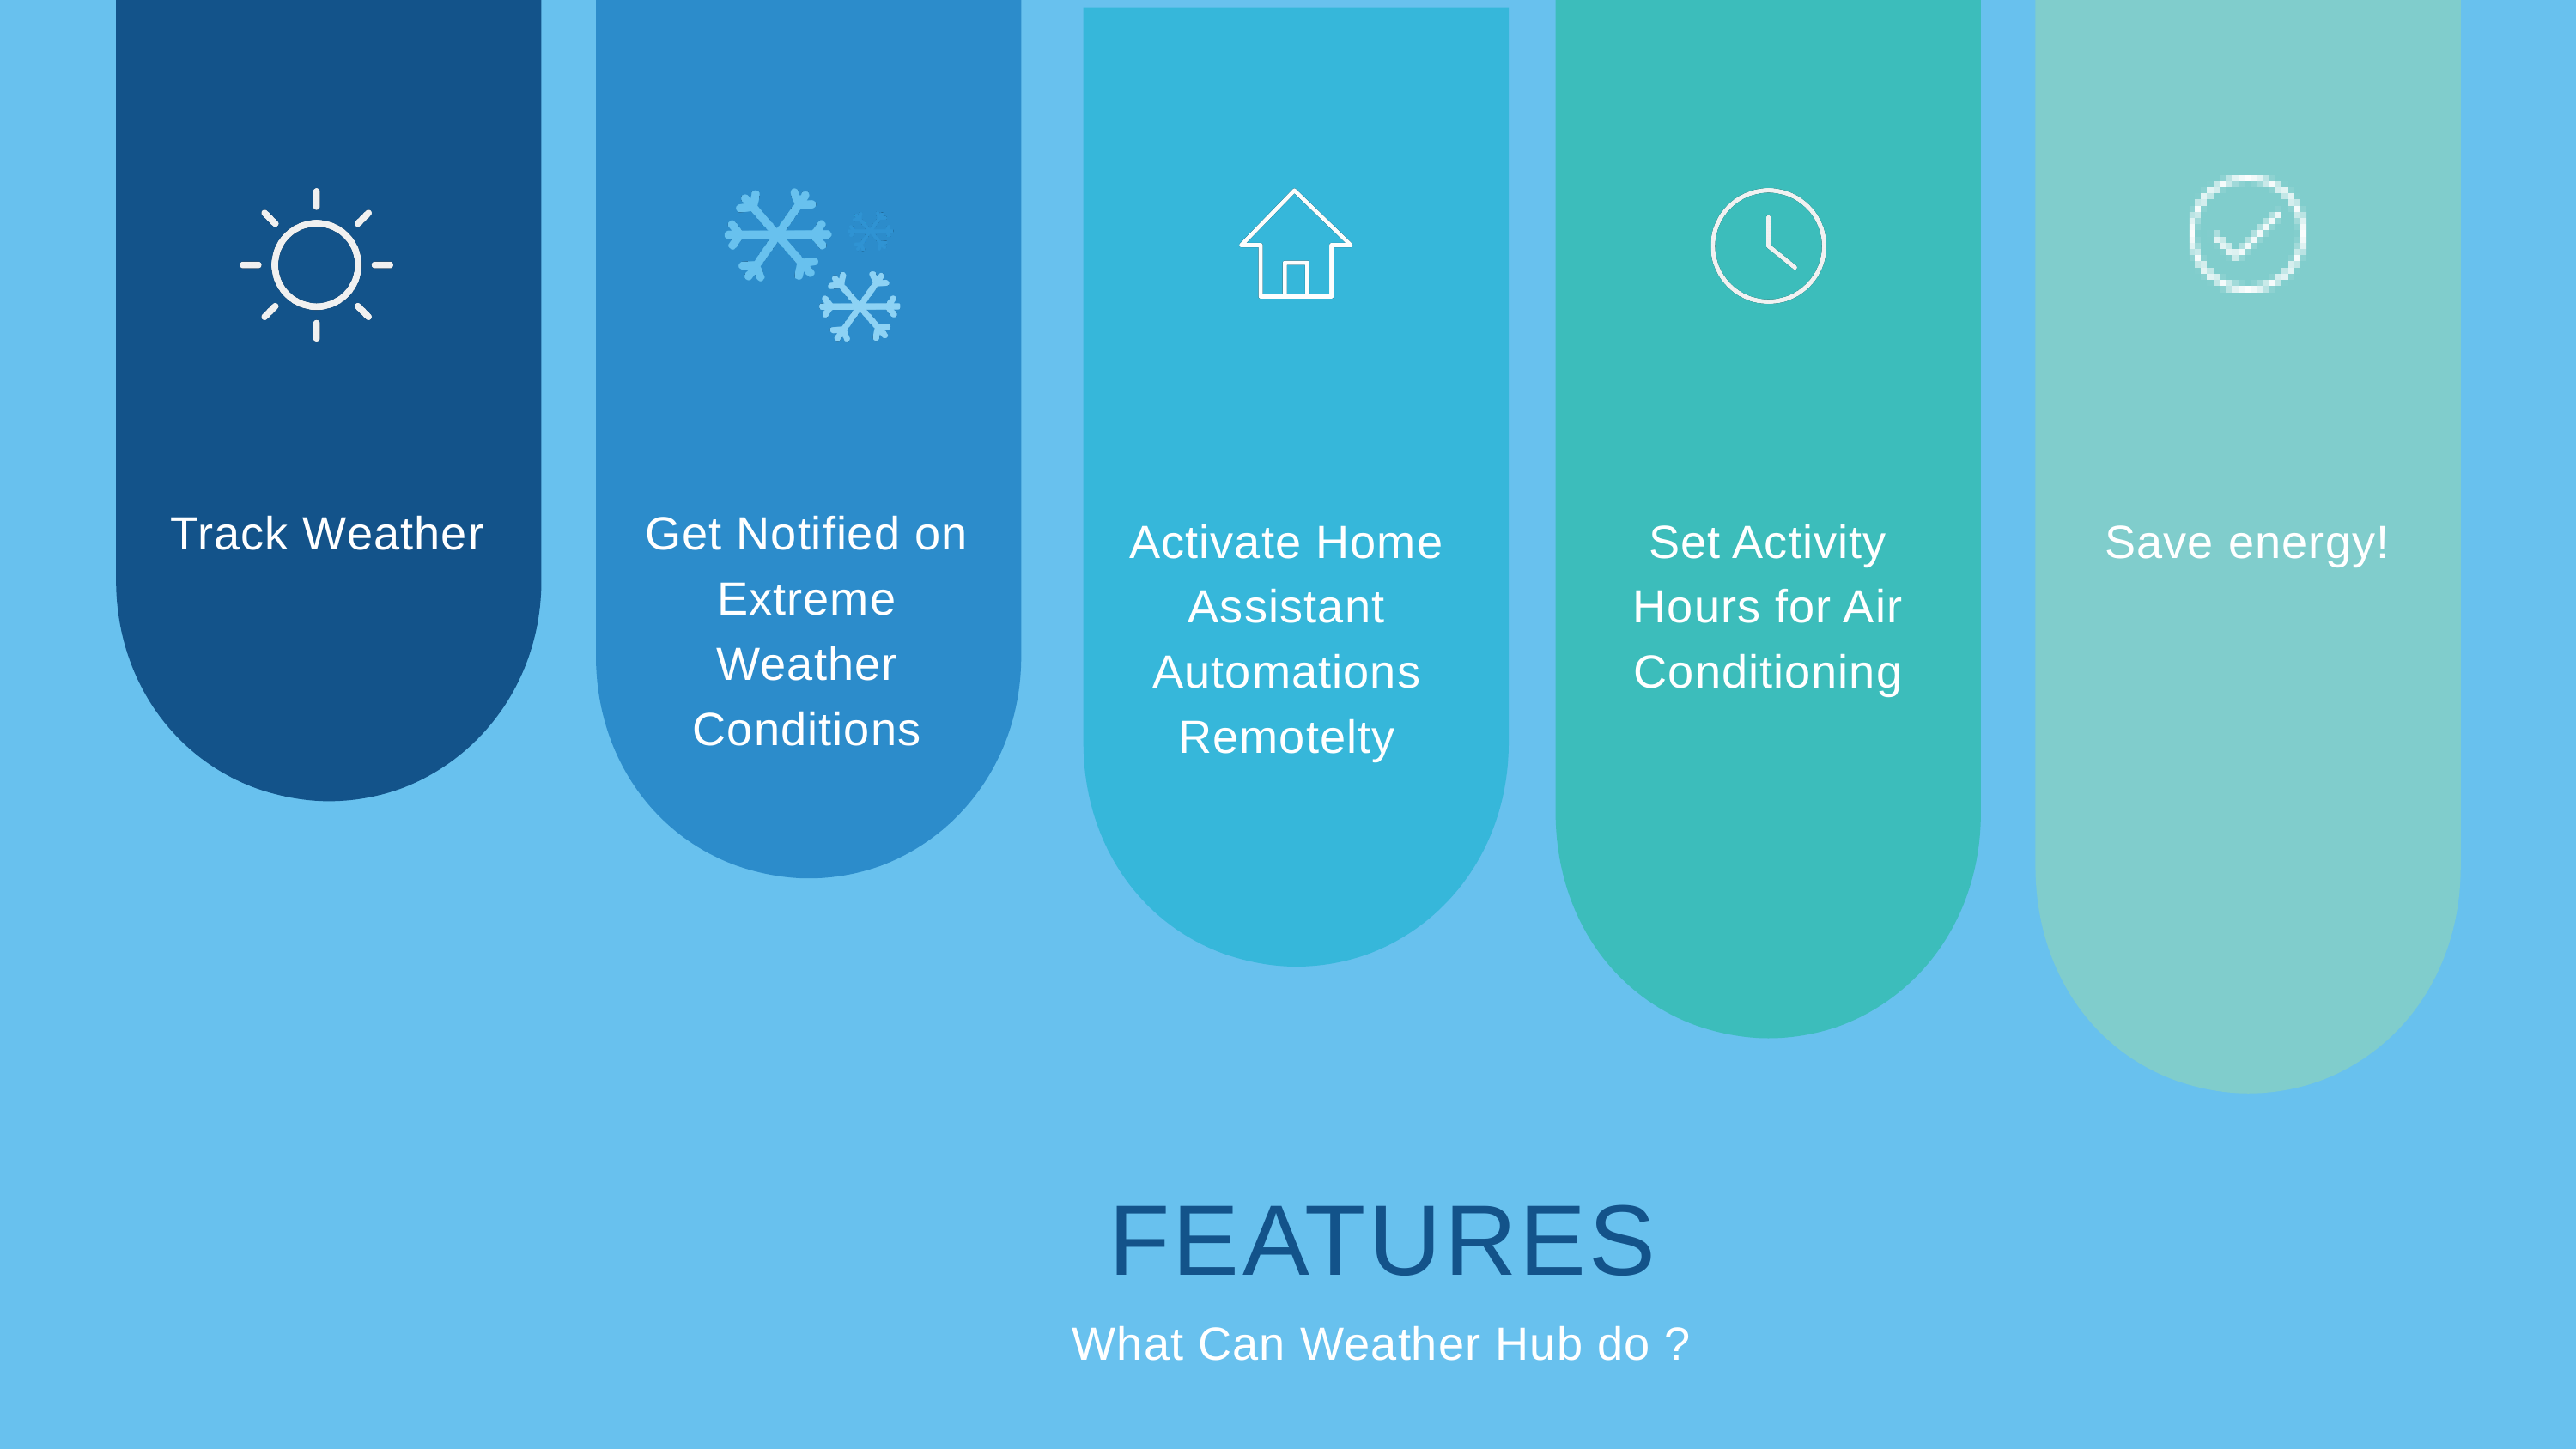

Track Weather

Get Notified on Extreme Weather Conditions

Activate Home Assistant Automations
Remotelty

Set Activity Hours for Air Conditioning

Save energy!
FEATURES
What Can Weather Hub do ?